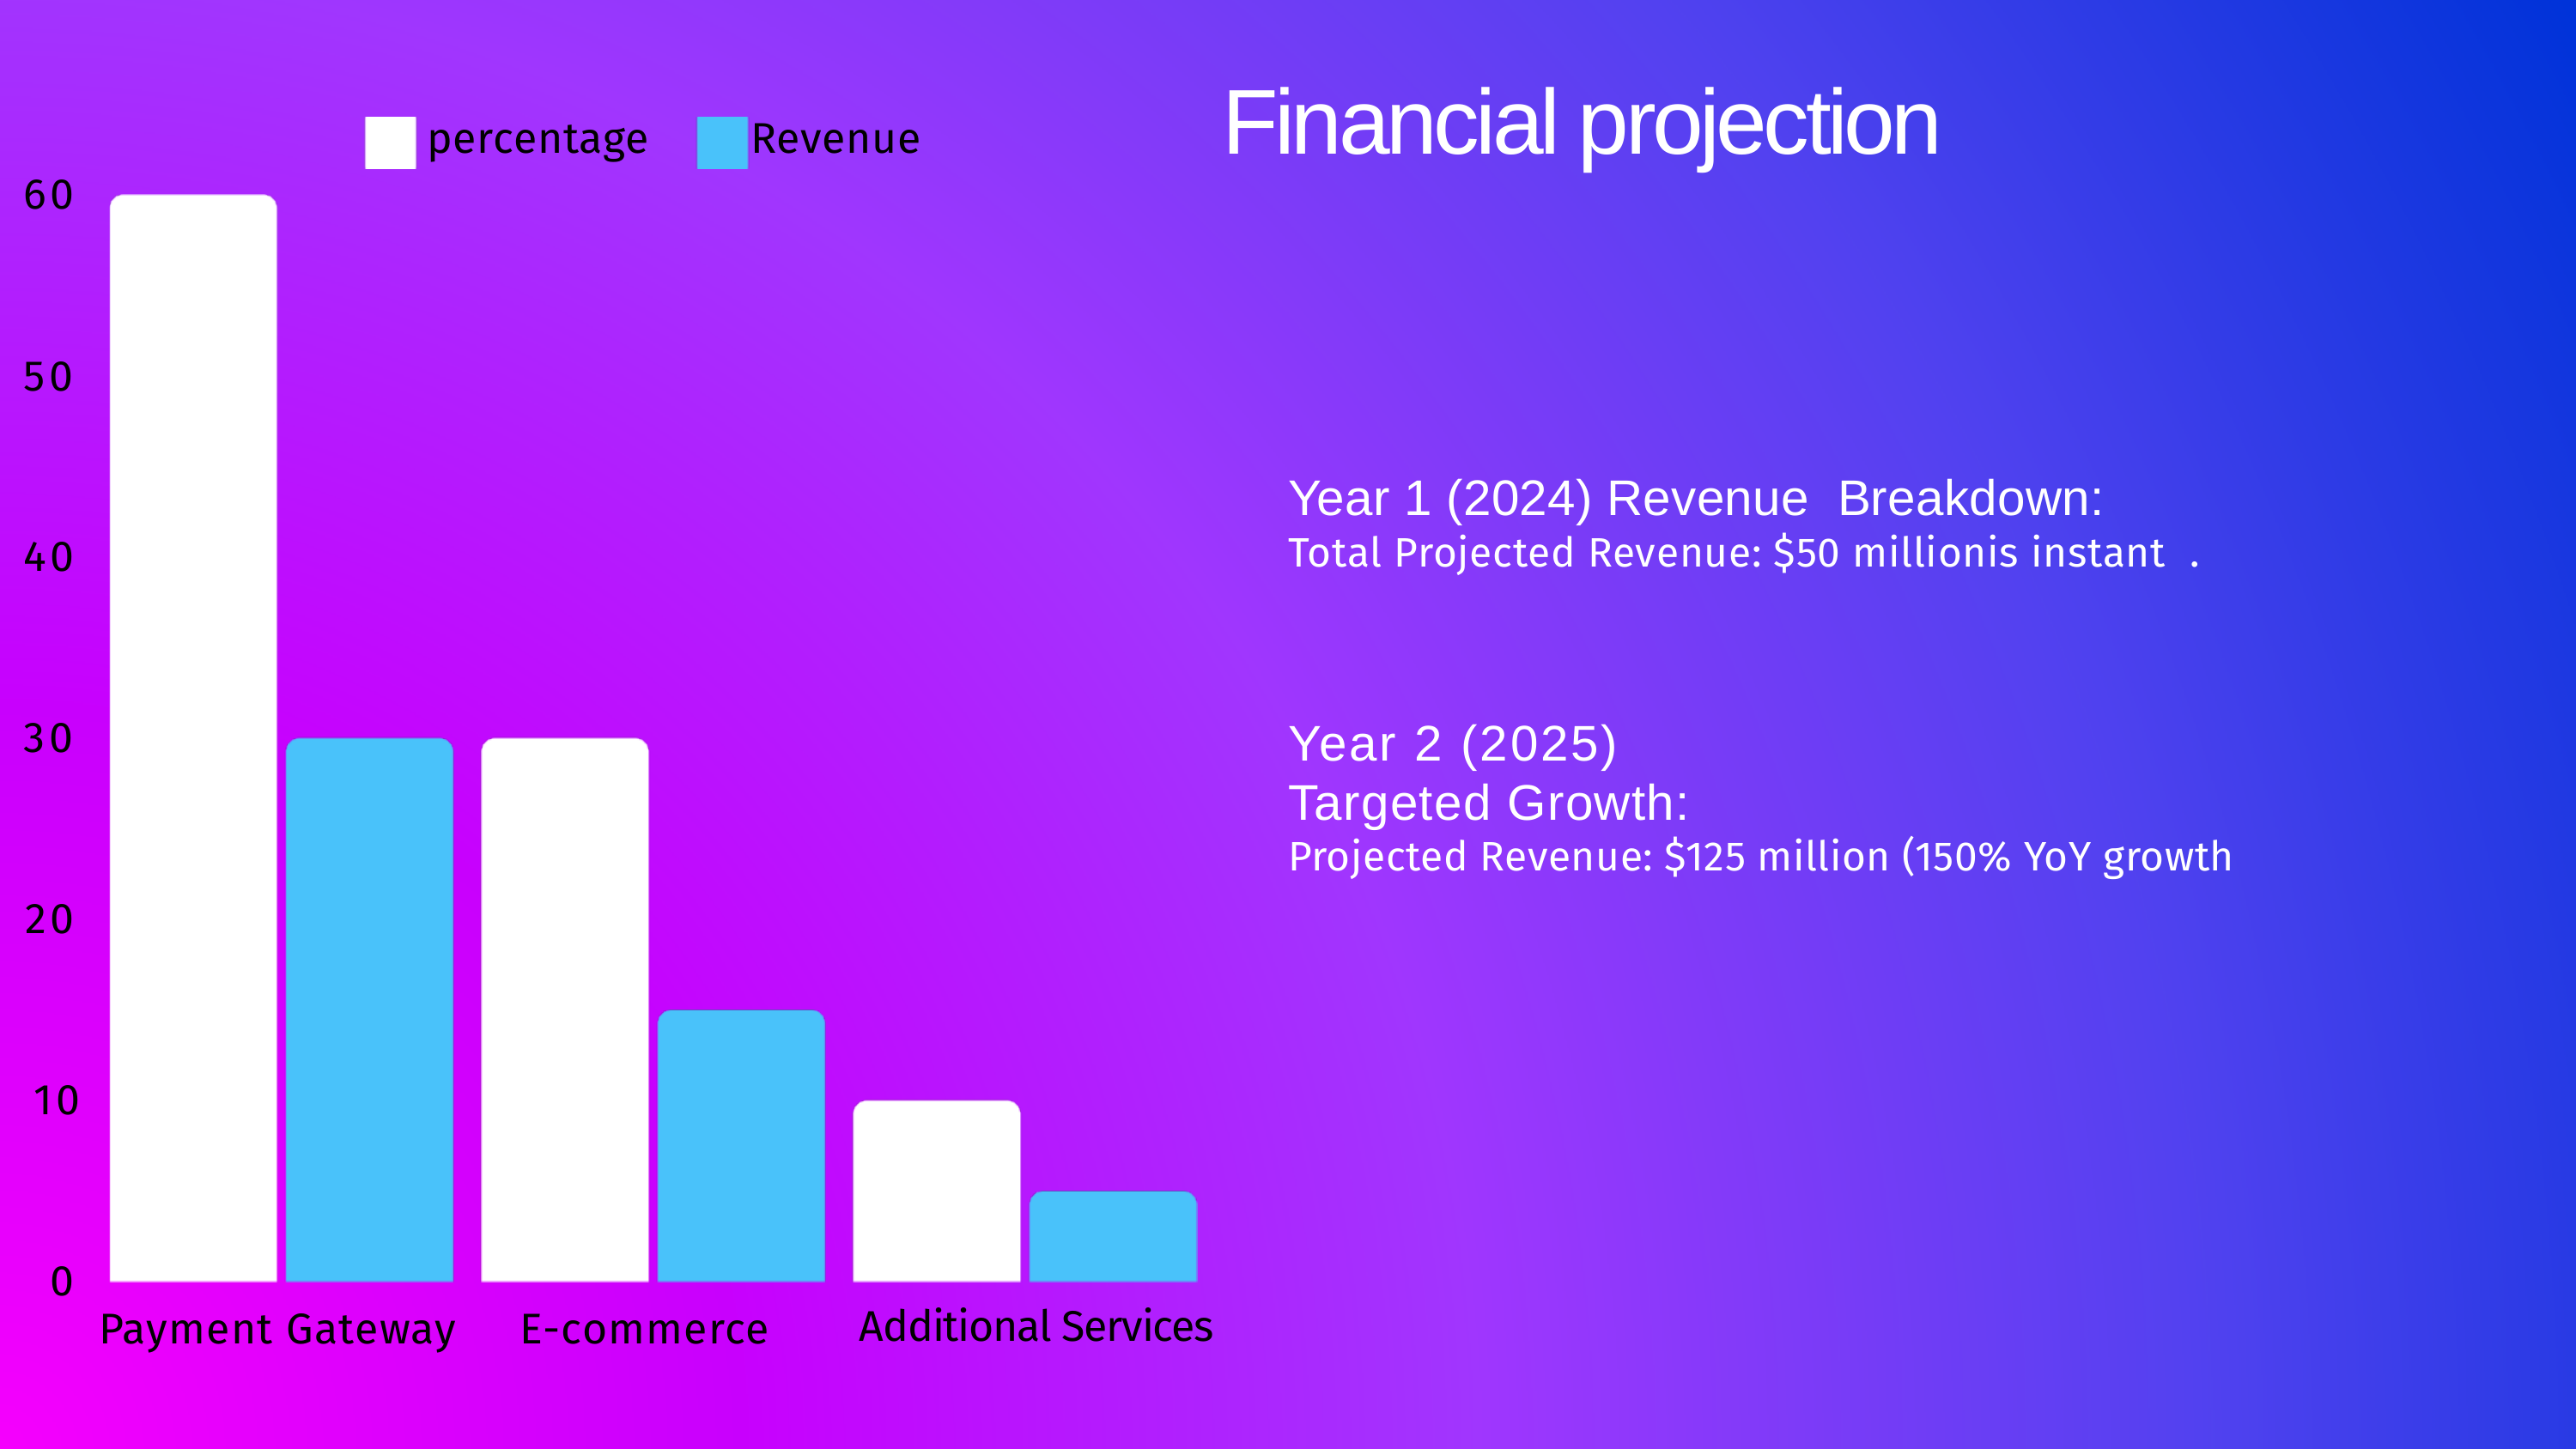

Financial projection
percentage
Revenue

60

50
Year 1 (2024) Revenue  Breakdown:
Total Projected Revenue: $50 millionis instant	.
40
30
Year 2 (2025)
Targeted Growth:
Projected Revenue: $125 million (150% YoY growth
20
10
0
Additional Services
  Payment Gateway     E-commerce